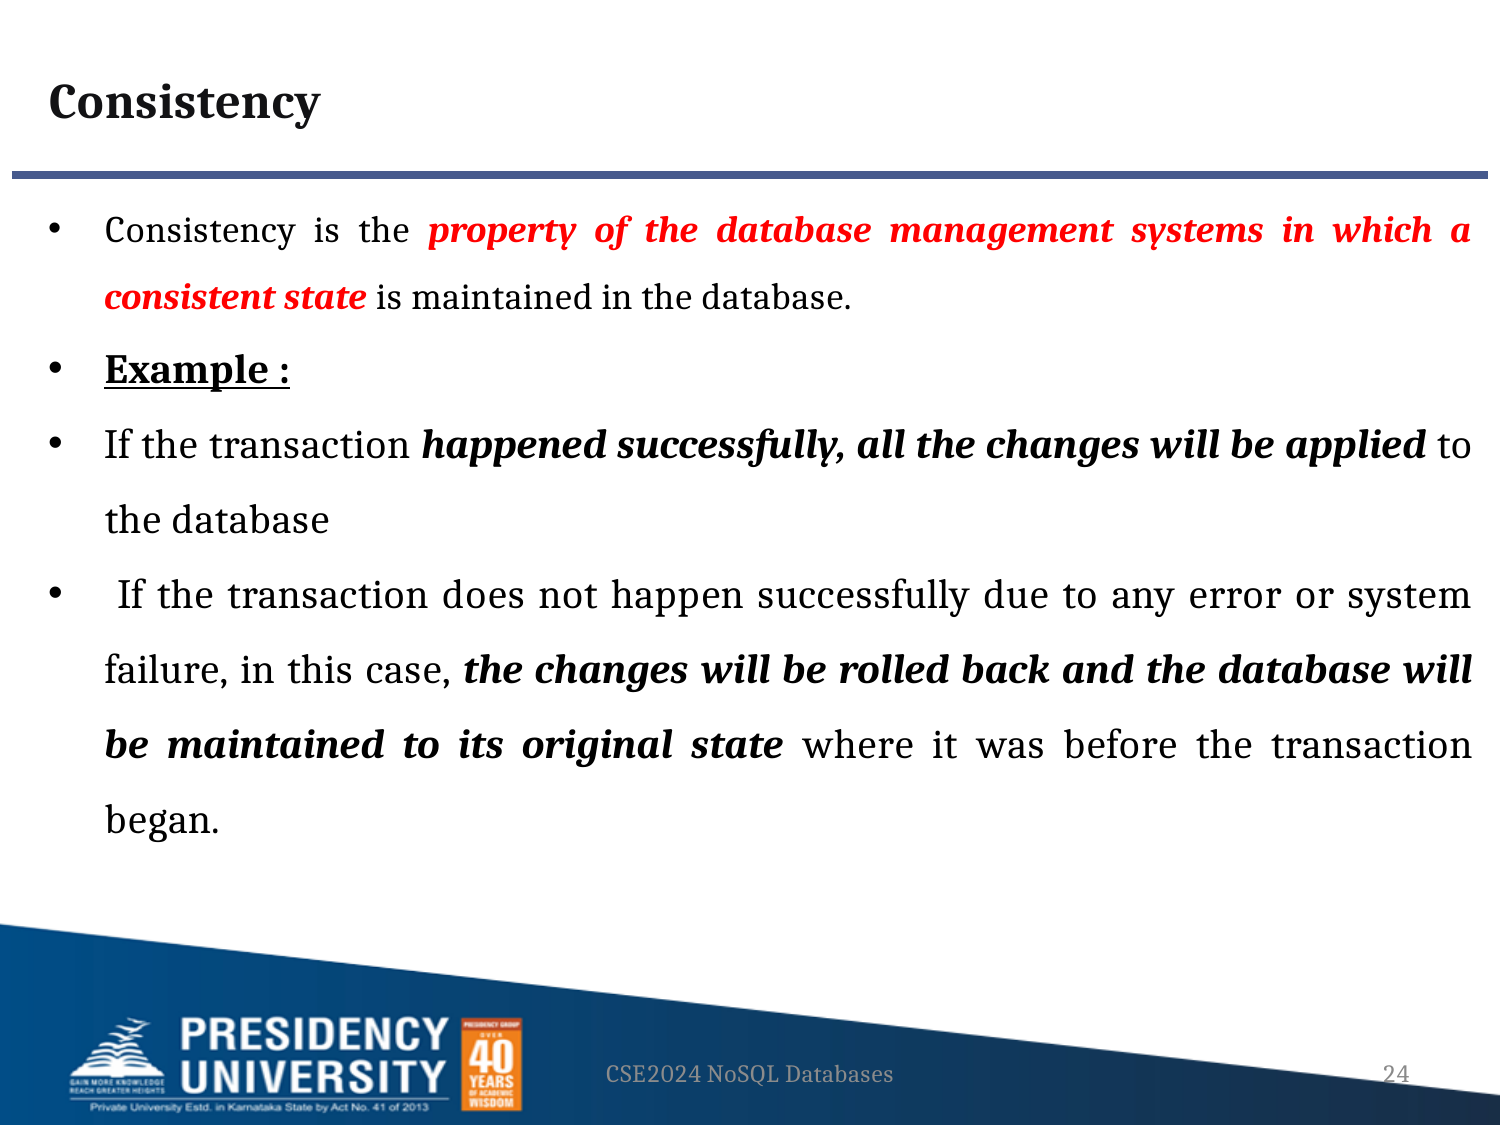

Consistency
Consistency is the property of the database management systems in which a consistent state is maintained in the database.
Example :
If the transaction happened successfully, all the changes will be applied to the database
 If the transaction does not happen successfully due to any error or system failure, in this case, the changes will be rolled back and the database will be maintained to its original state where it was before the transaction began.

CSE2024 NoSQL Databases
24